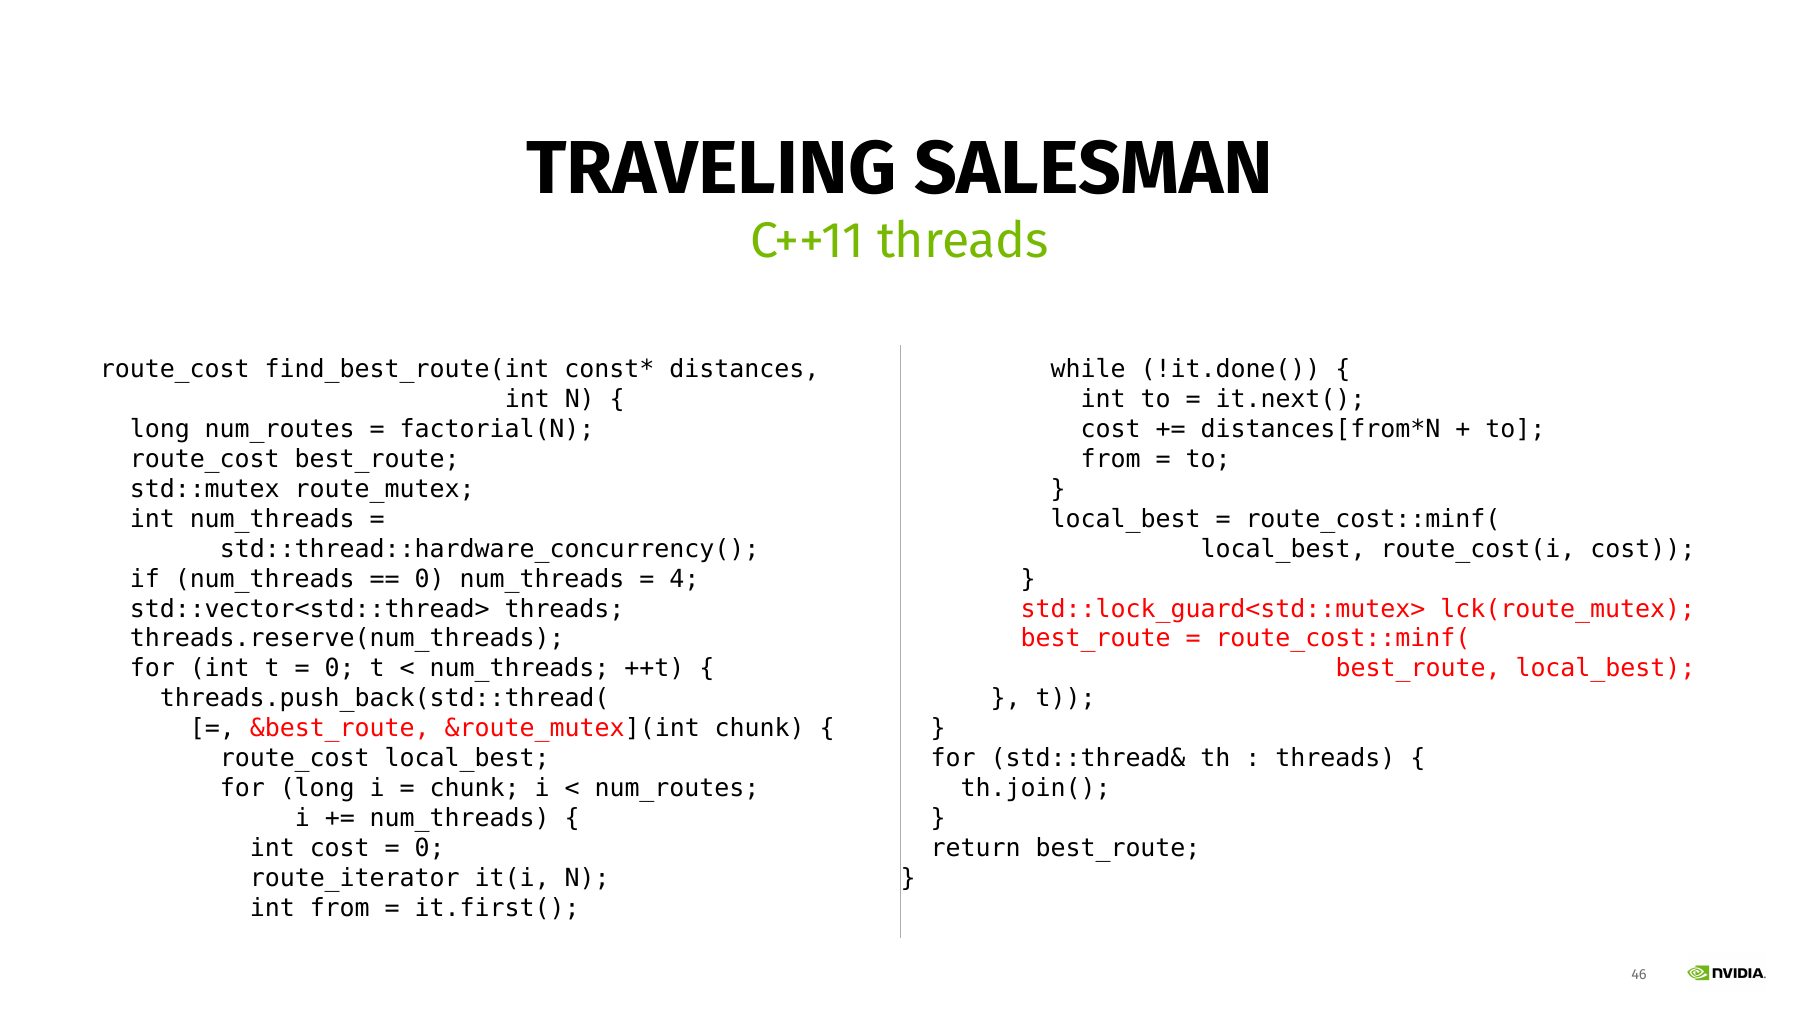

# Traveling Salesman
C++11 threads
route_cost find_best_route(int const* distances,
                           int N) {
  long num_routes = factorial(N);
  route_cost best_route;
  std::mutex route_mutex;
  int num_threads =
        std::thread::hardware_concurrency();
  if (num_threads == 0) num_threads = 4;
  std::vector<std::thread> threads;
  threads.reserve(num_threads);
  for (int t = 0; t < num_threads; ++t) {
    threads.push_back(std::thread(
      [=, &best_route, &route_mutex](int chunk) {
        route_cost local_best;
        for (long i = chunk; i < num_routes;
             i += num_threads) {
          int cost = 0;
          route_iterator it(i, N);
          int from = it.first();
          while (!it.done()) {
            int to = it.next();
            cost += distances[from*N + to];
            from = to;
          }
          local_best = route_cost::minf(
                    local_best, route_cost(i, cost));
        }
        std::lock_guard<std::mutex> lck(route_mutex);
        best_route = route_cost::minf(
                             best_route, local_best);
      }, t));
  }
  for (std::thread& th : threads) {
    th.join();
  }
  return best_route;
}